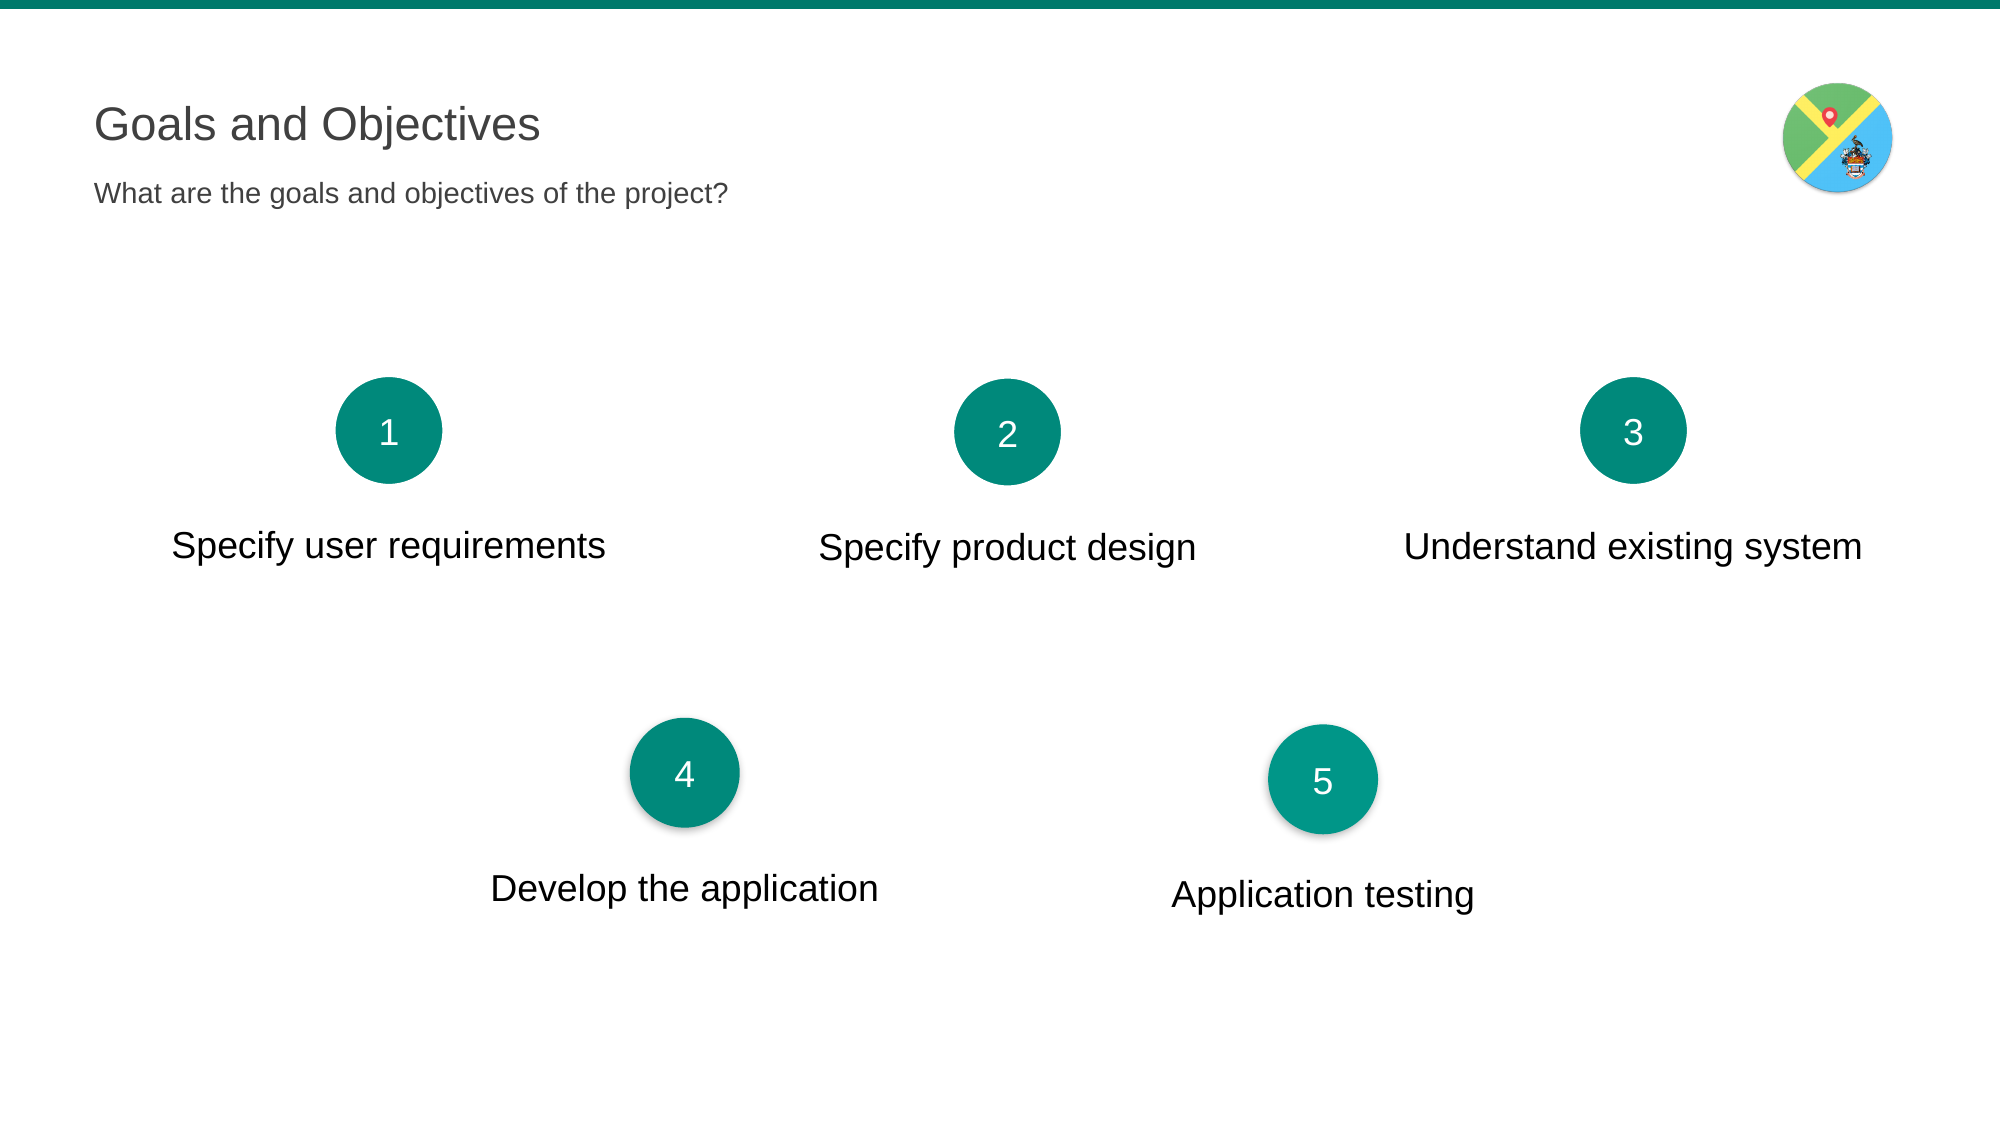

# Goals and Objectives
What are the goals and objectives of the project?

1

3

2
Specify user requirements
Understand existing system
Specify product design

4

5
Develop the application
Application testing
16